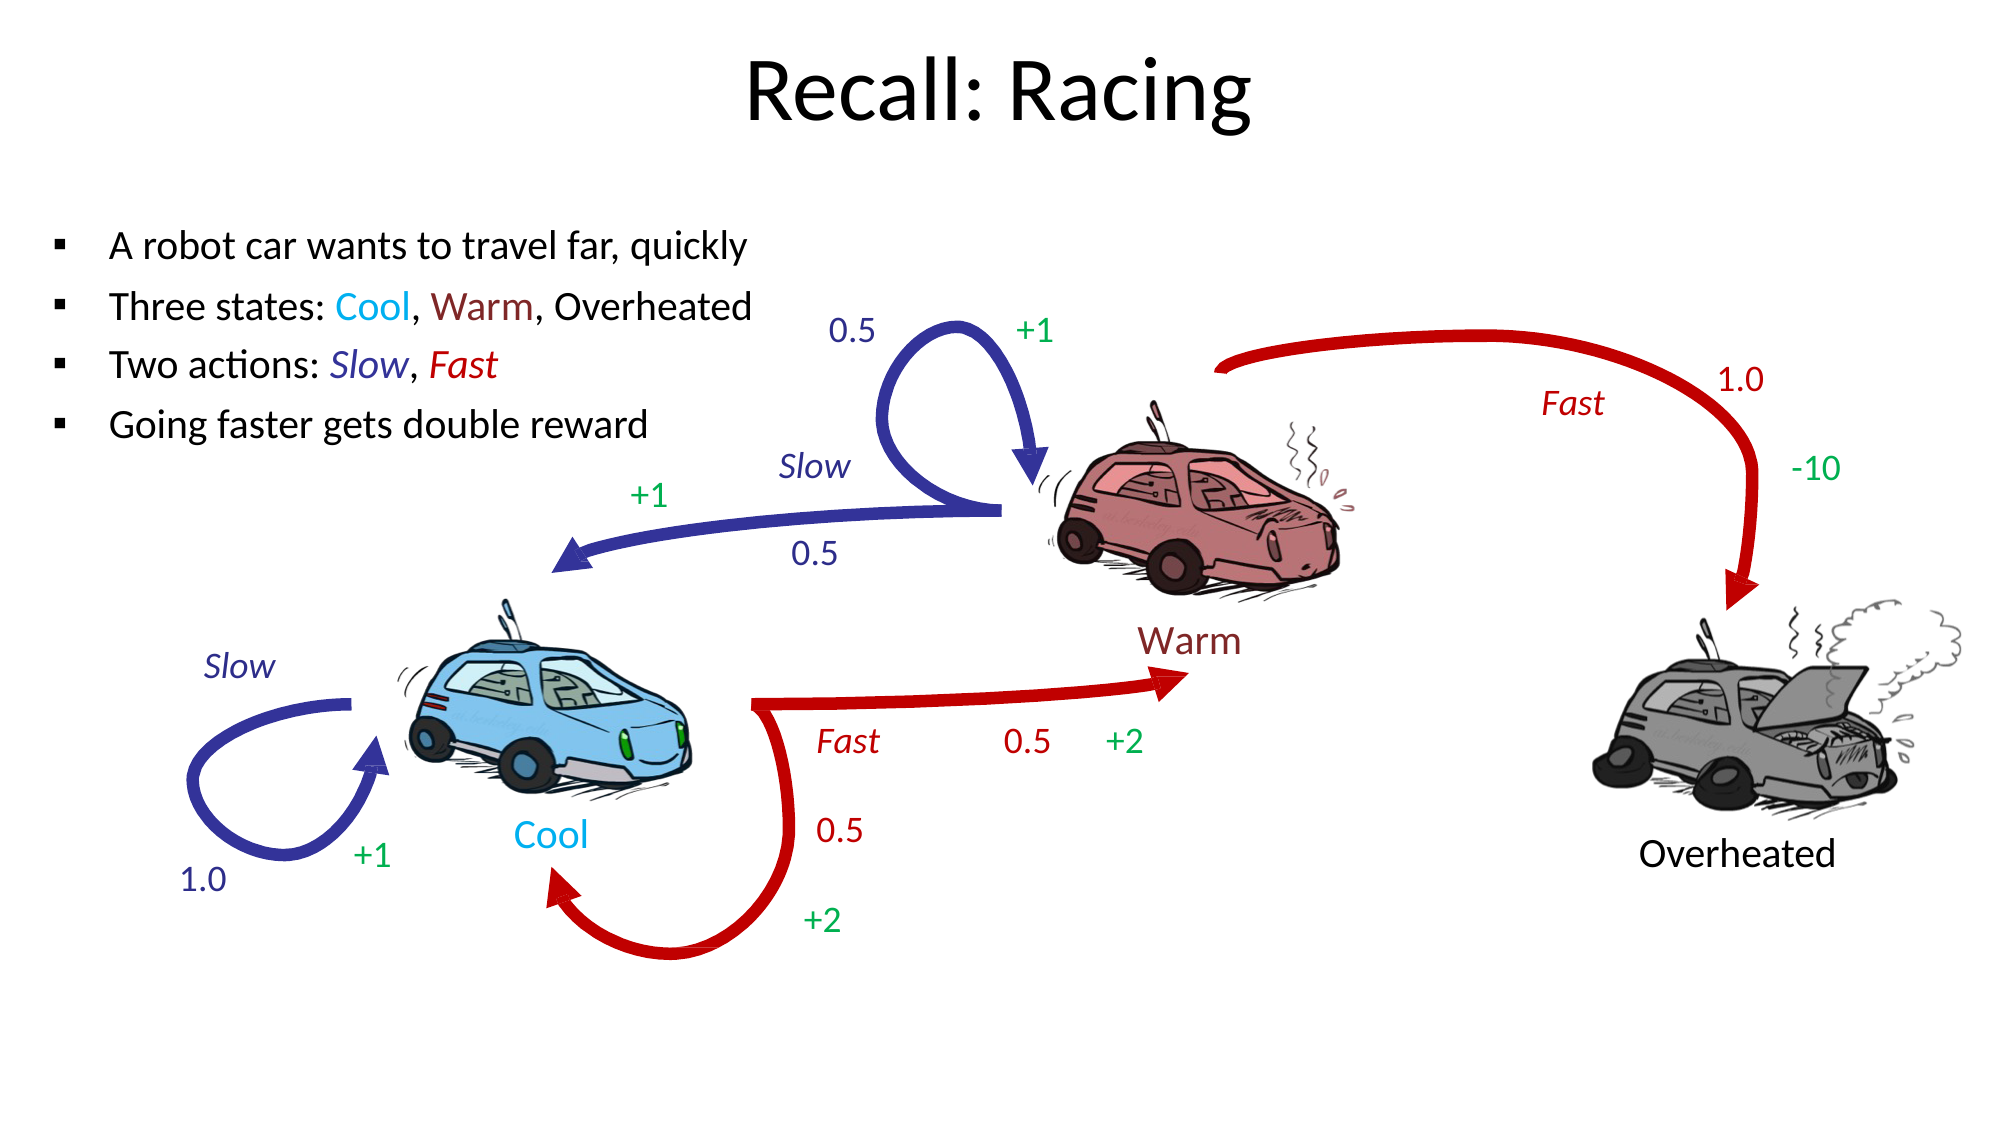

# Recall: Racing
A robot car wants to travel far, quickly
Three states: Cool, Warm, Overheated
Two actions: Slow, Fast
Going faster gets double reward
+1
0.5
+1

1.0

Fast
Slow
-10

0.5

Warm
Slow

Fast
0.5	+2
0.5
Cool
Overheated
+1
1.0
+2